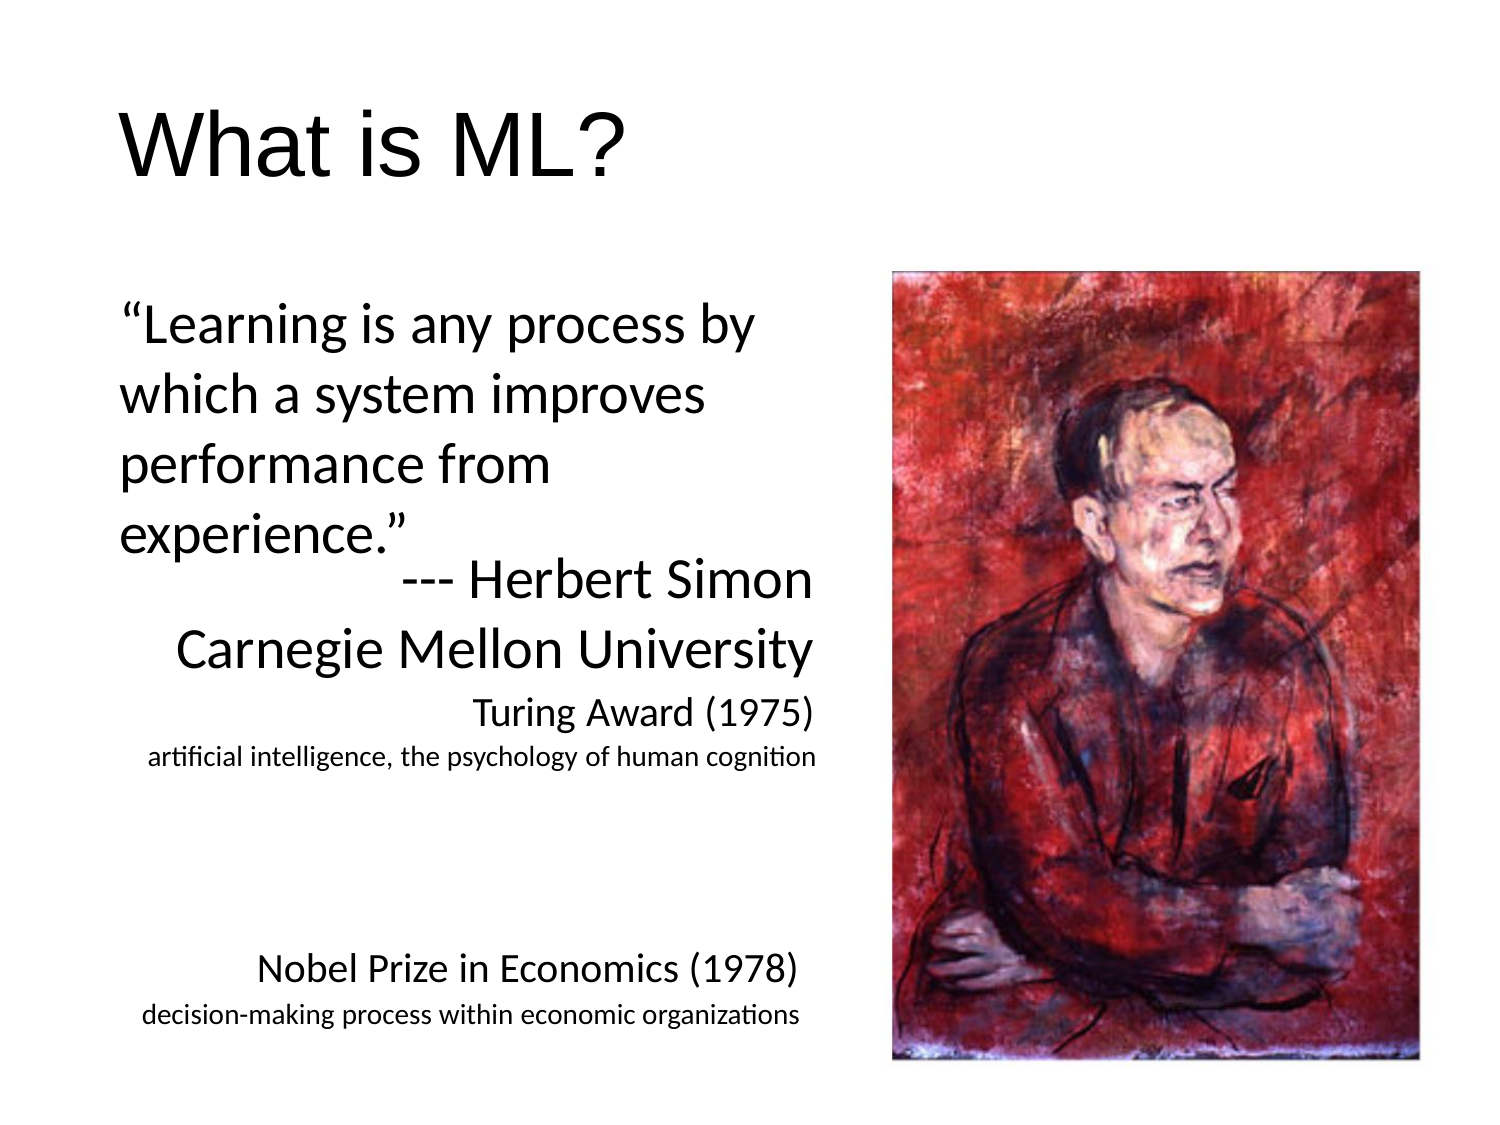

What is ML?
“Learning is any process by
which a system improves
performance from experience.”

--- Herbert Simon
Carnegie Mellon University
Turing Award (1975)
artificial intelligence, the psychology of human cognition
Nobel Prize in Economics (1978)
decision-making process within economic organizations